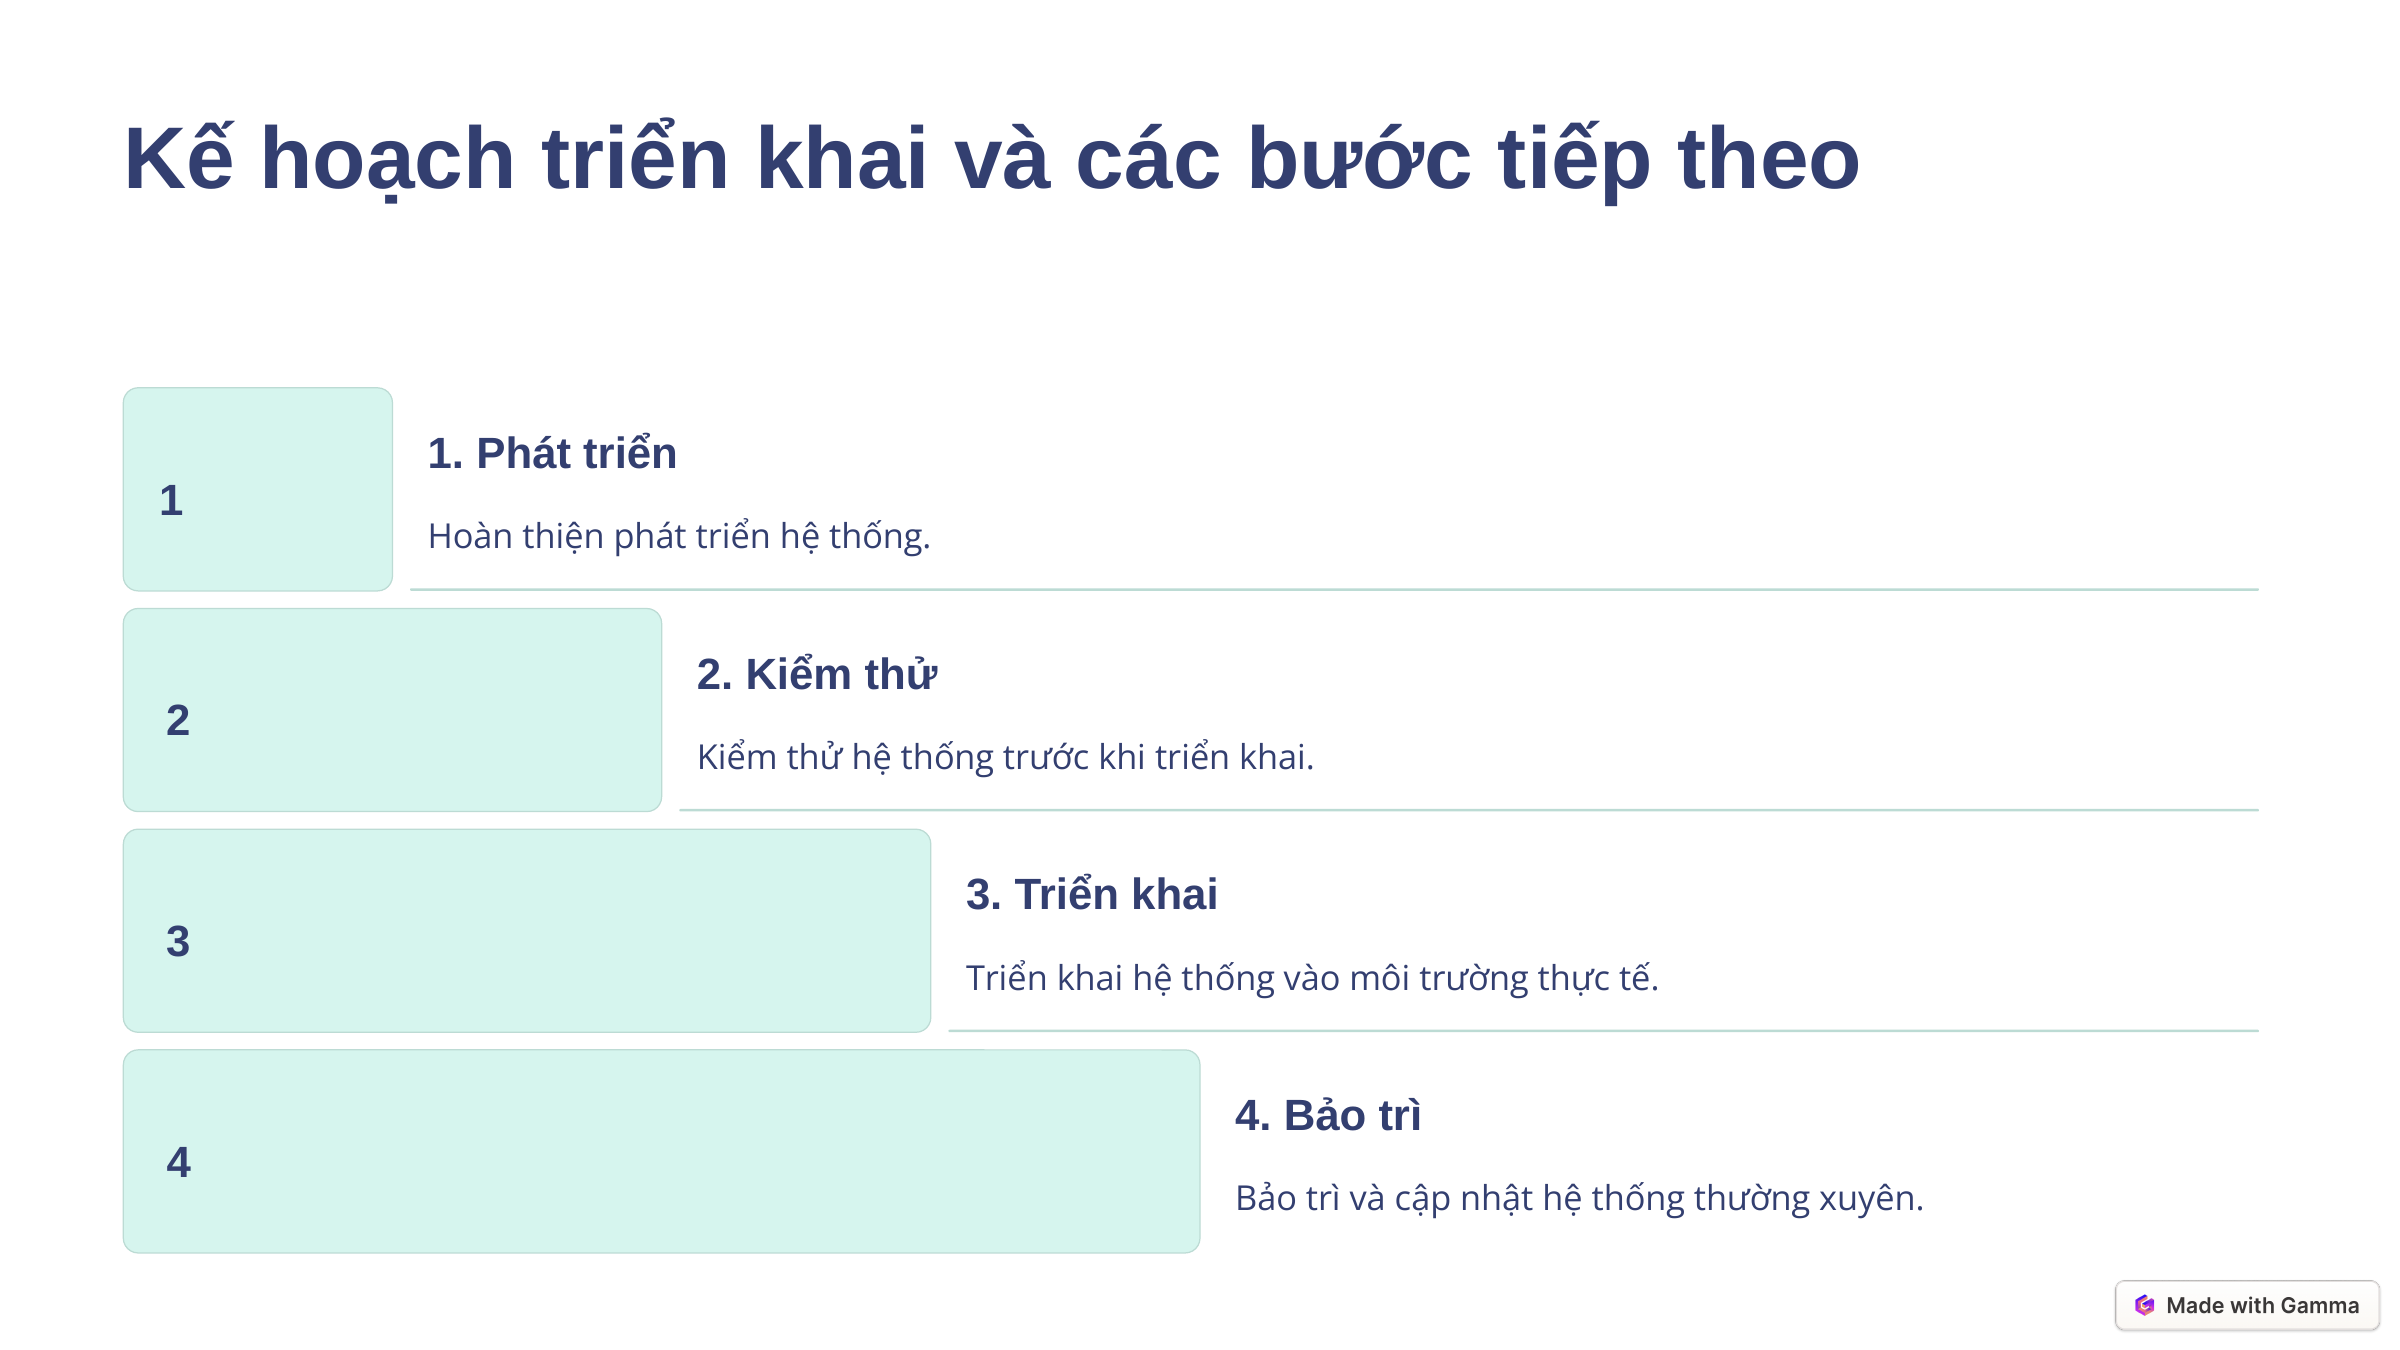

Kế hoạch triển khai và các bước tiếp theo

1. Phát triển
1
Hoàn thiện phát triển hệ thống.

2. Kiểm thử
2
Kiểm thử hệ thống trước khi triển khai.

3. Triển khai
3
Triển khai hệ thống vào môi trường thực tế.

4. Bảo trì
4
Bảo trì và cập nhật hệ thống thường xuyên.